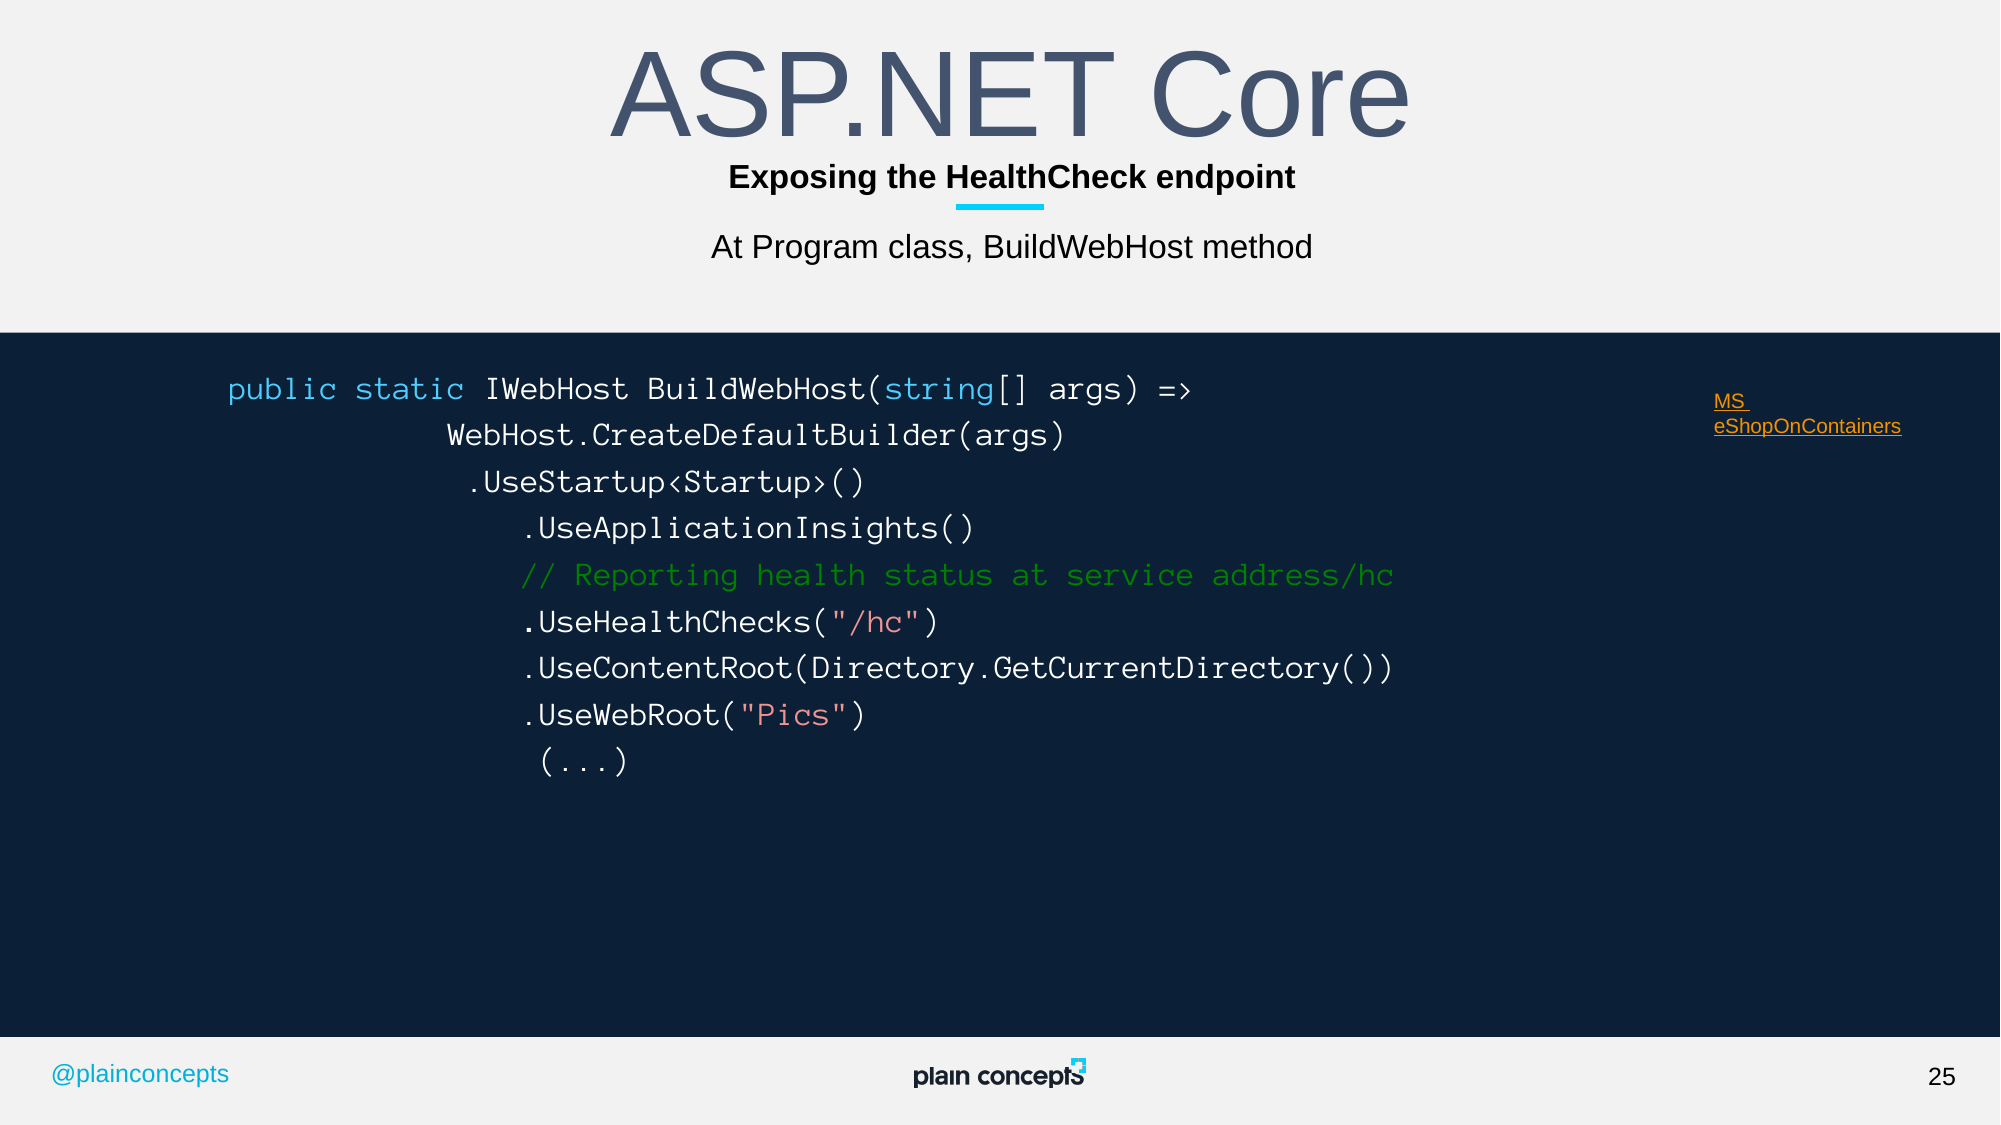

# ASP.NET Core
Exposing the HealthCheck endpoint
At Program class, BuildWebHost method
public static IWebHost BuildWebHost(string[] args) =>
            WebHost.CreateDefaultBuilder(args)
             .UseStartup<Startup>()
                .UseApplicationInsights()
                // Reporting health status at service address/hc
                .UseHealthChecks("/hc")
                .UseContentRoot(Directory.GetCurrentDirectory())
                .UseWebRoot("Pics")
                 (...)
MS eShopOnContainers
@plainconcepts
25